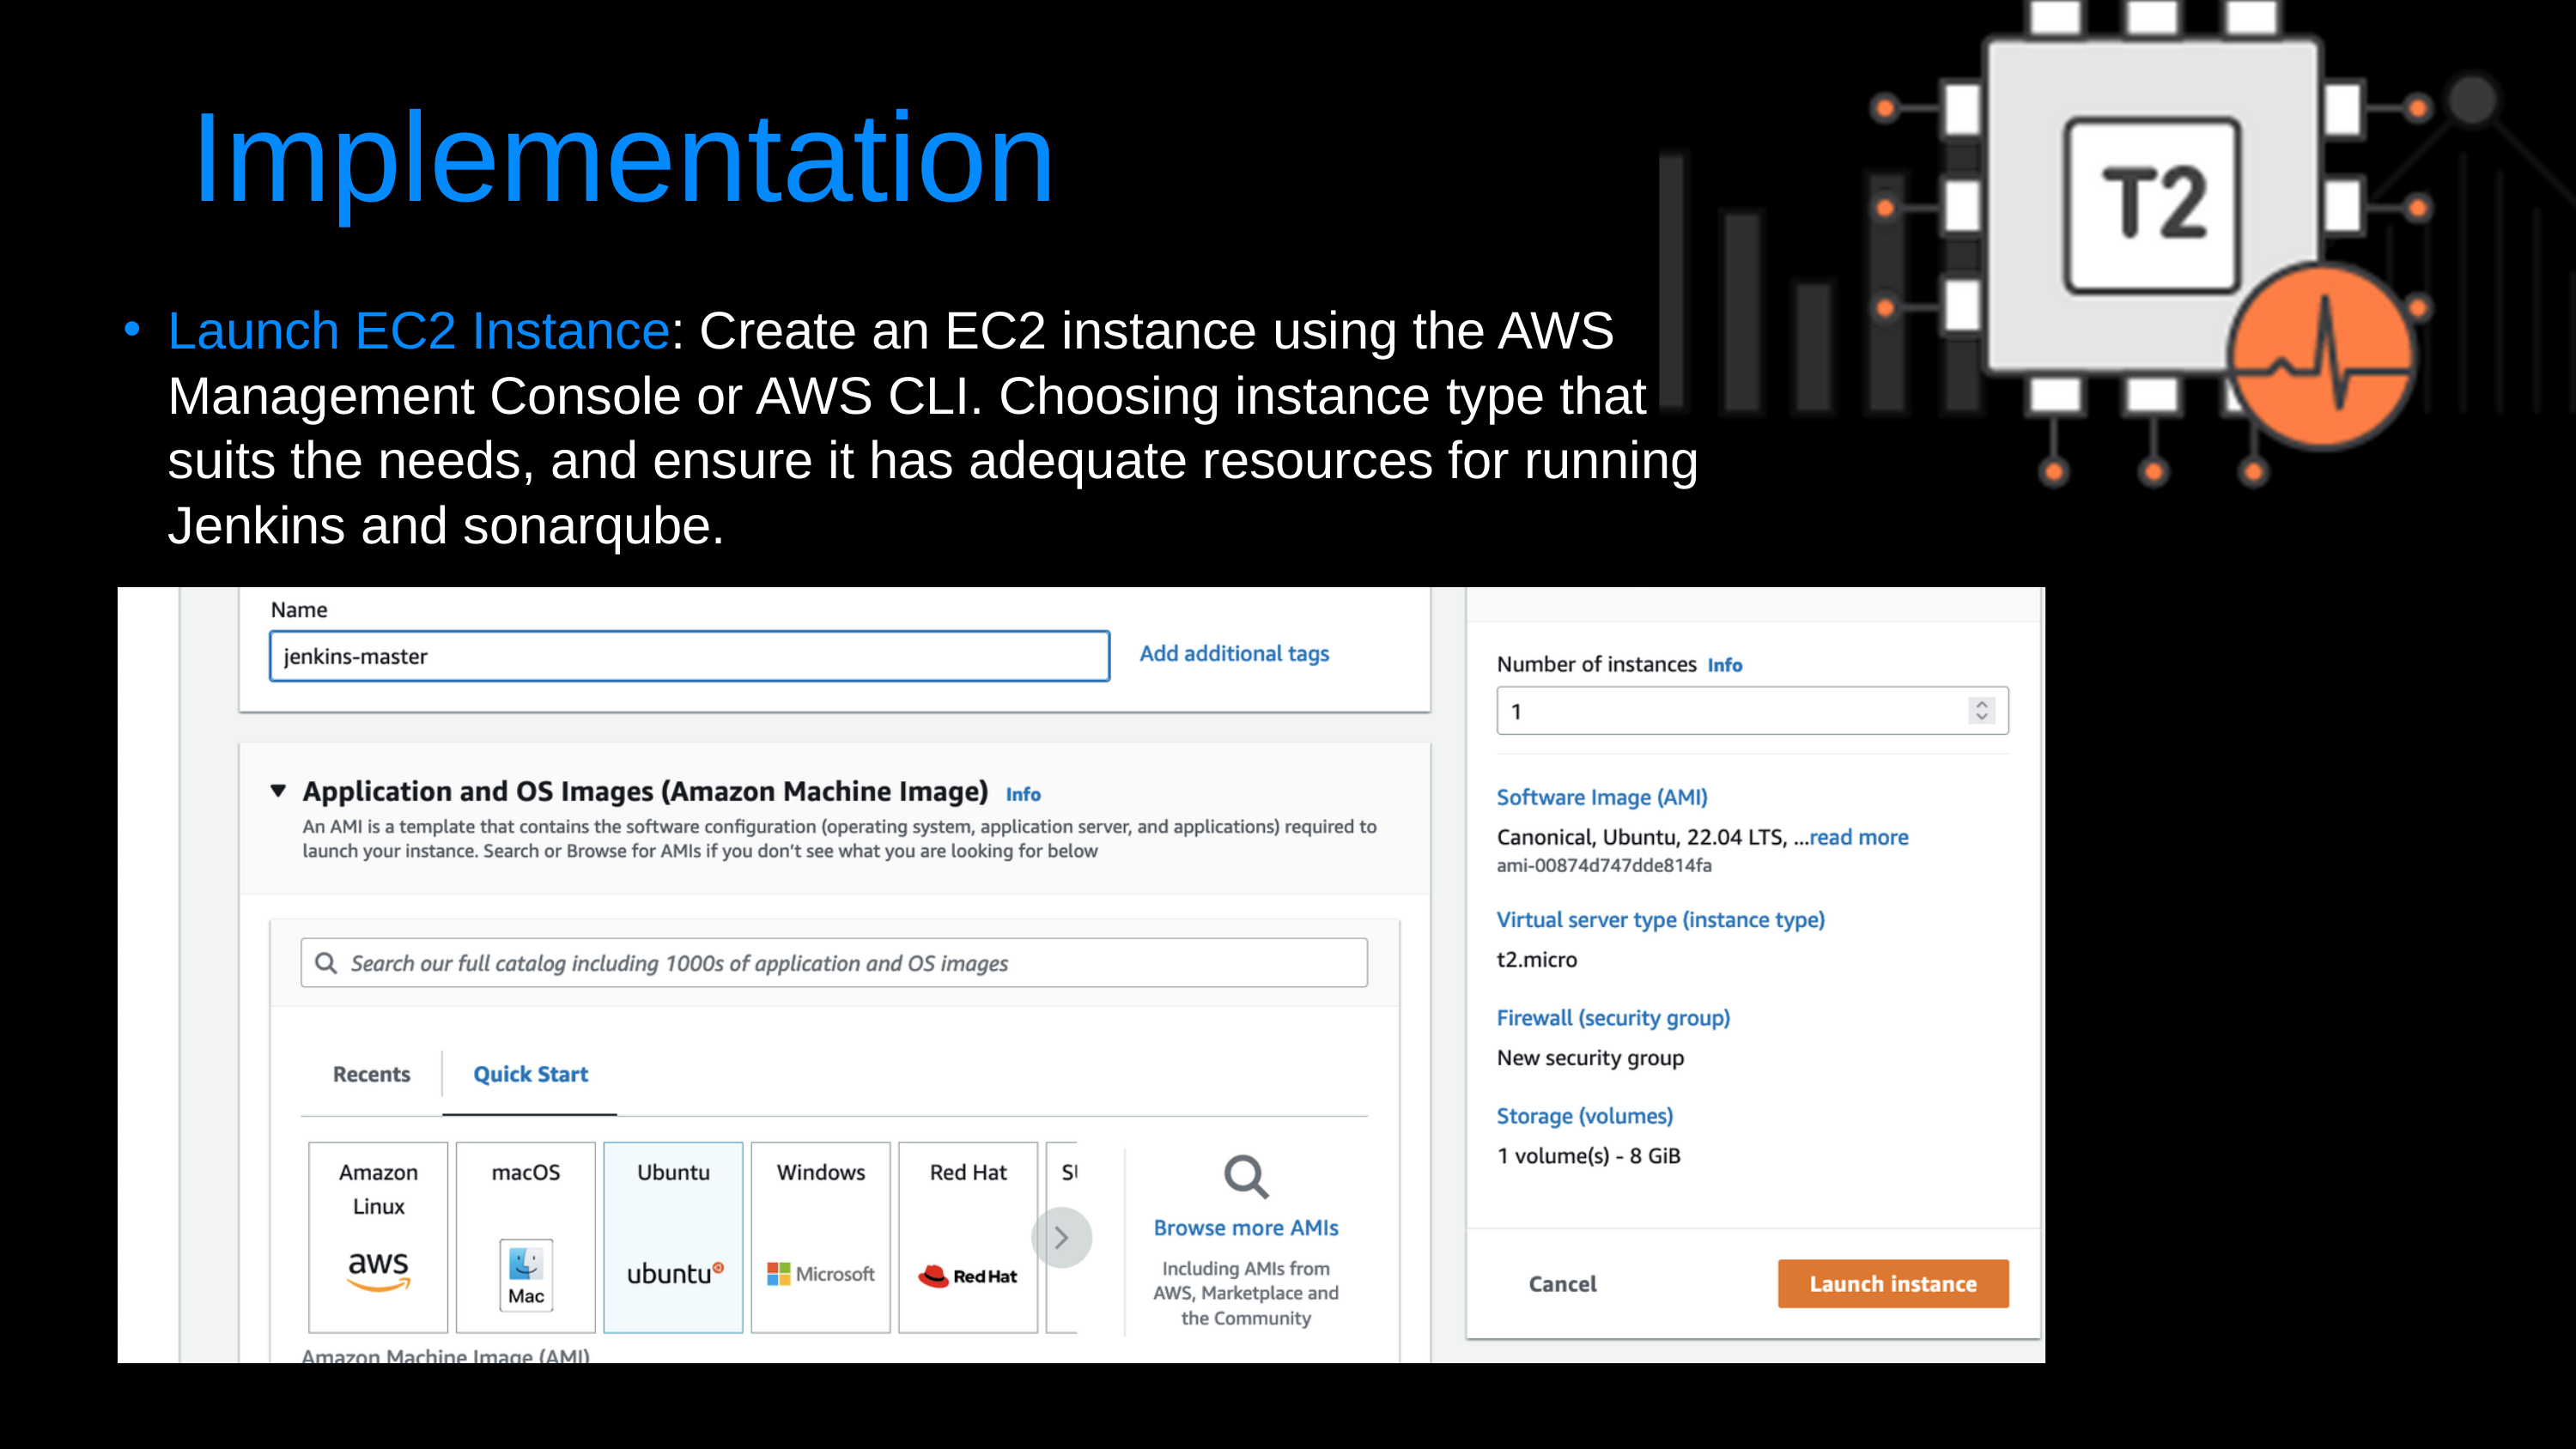

Implementation
Launch EC2 Instance: Create an EC2 instance using the AWS Management Console or AWS CLI. Choosing instance type that suits the needs, and ensure it has adequate resources for running Jenkins and sonarqube.